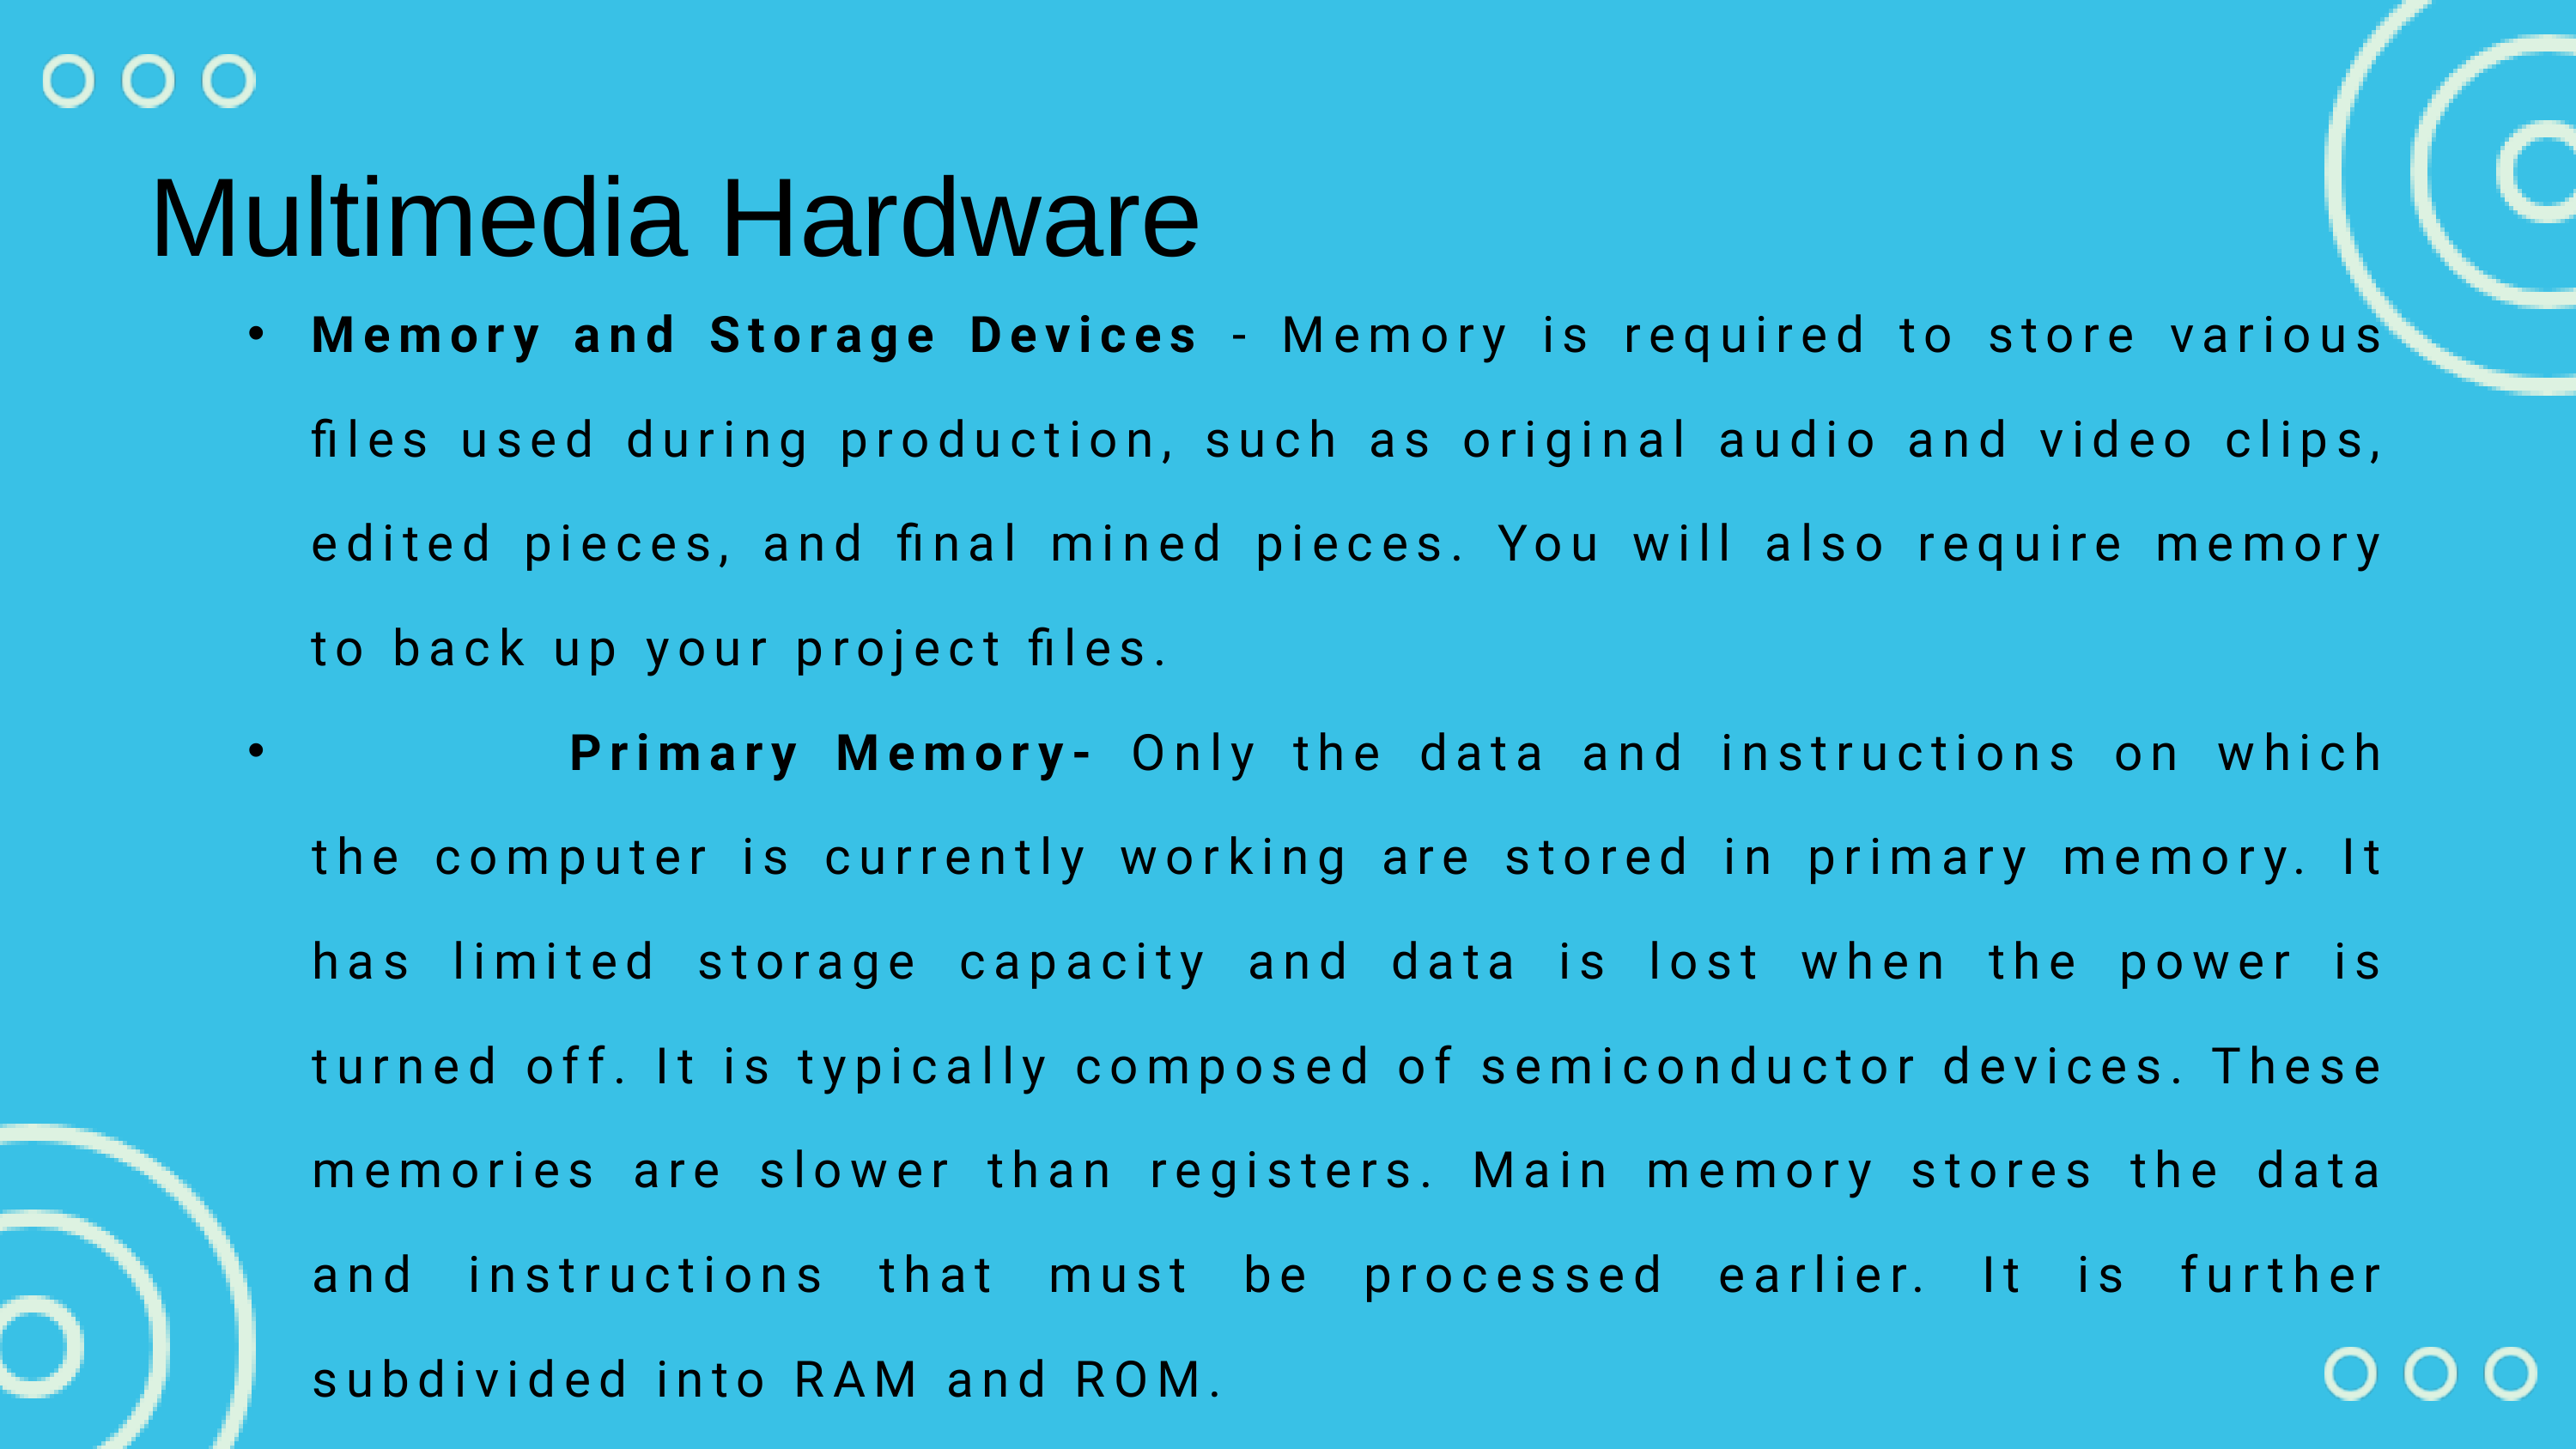

Multimedia Hardware
Memory and Storage Devices - Memory is required to store various files used during production, such as original audio and video clips, edited pieces, and final mined pieces. You will also require memory to back up your project files.
		Primary Memory- Only the data and instructions on which the computer is currently working are stored in primary memory. It has limited storage capacity and data is lost when the power is turned off. It is typically composed of semiconductor devices. These memories are slower than registers. Main memory stores the data and instructions that must be processed earlier. It is further subdivided into RAM and ROM.